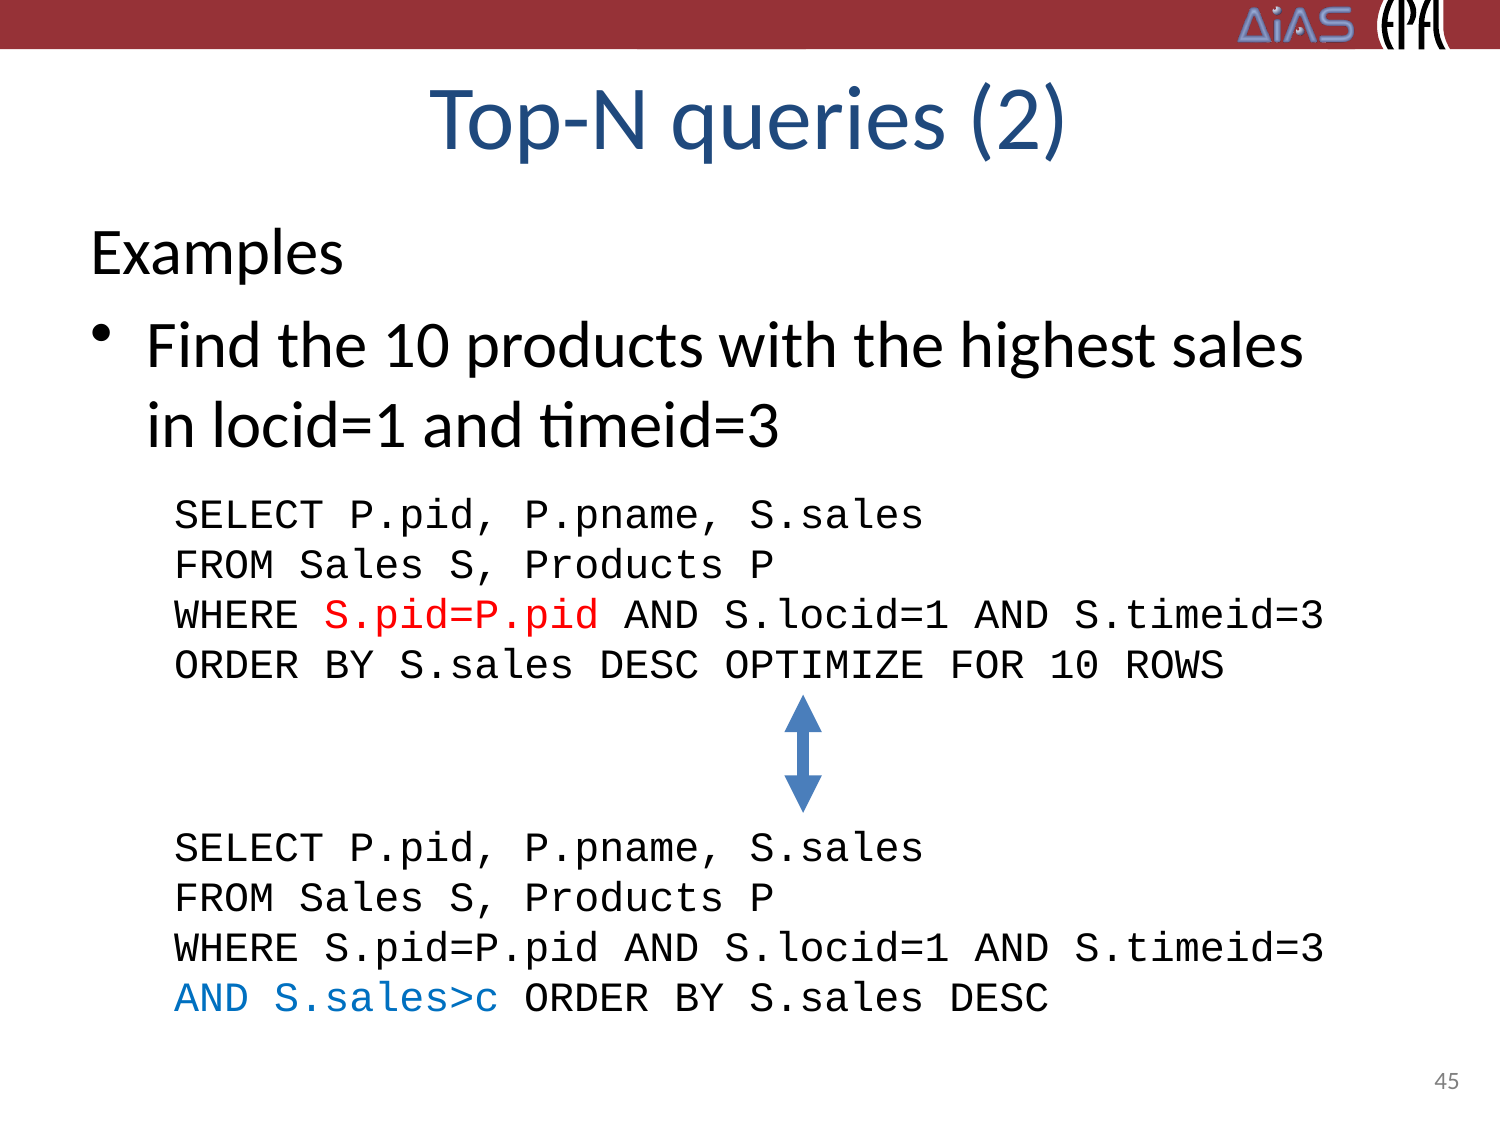

# Top-N queries (2)
Examples
Find the 10 products with the highest sales in locid=1 and timeid=3

SELECT P.pid, P.pname, S.sales
FROM Sales S, Products P
WHERE S.pid=P.pid AND S.locid=1 AND S.timeid=3
ORDER BY S.sales DESC OPTIMIZE FOR 10 ROWS
SELECT P.pid, P.pname, S.sales
FROM Sales S, Products P
WHERE S.pid=P.pid AND S.locid=1 AND S.timeid=3
AND S.sales>c ORDER BY S.sales DESC
45